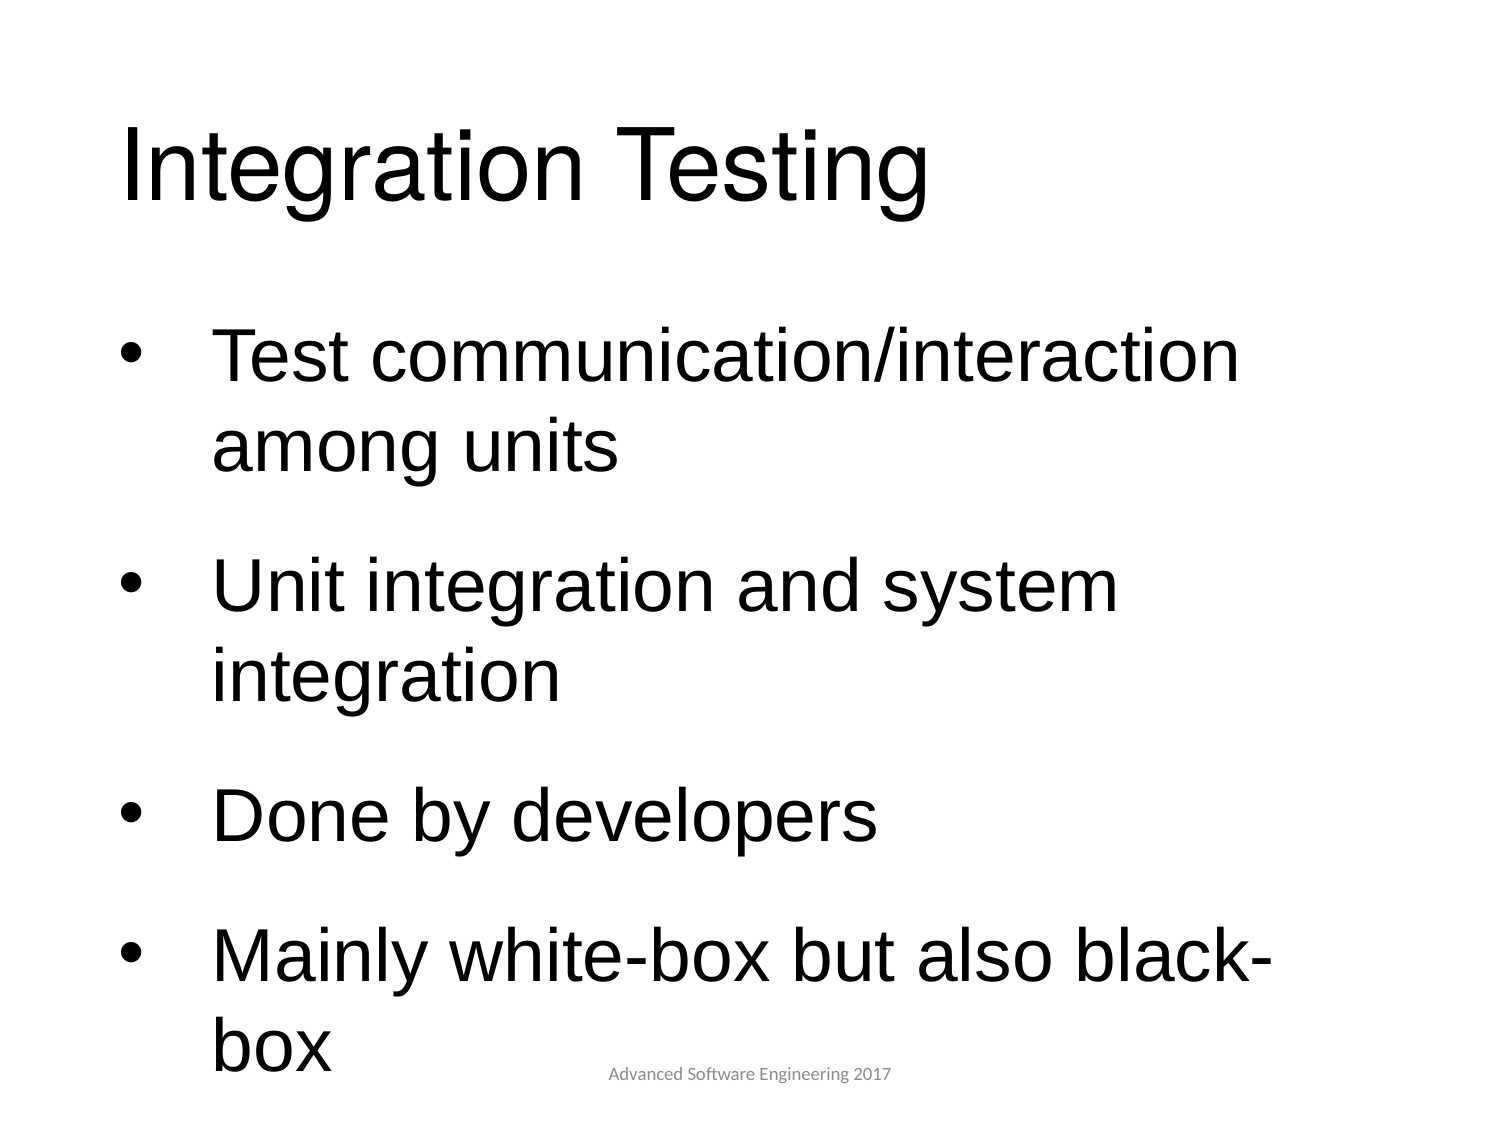

# Integration Testing
Test communication/interaction among units
Unit integration and system integration
Done by developers
Mainly white-box but also black-box
Advanced Software Engineering 2017